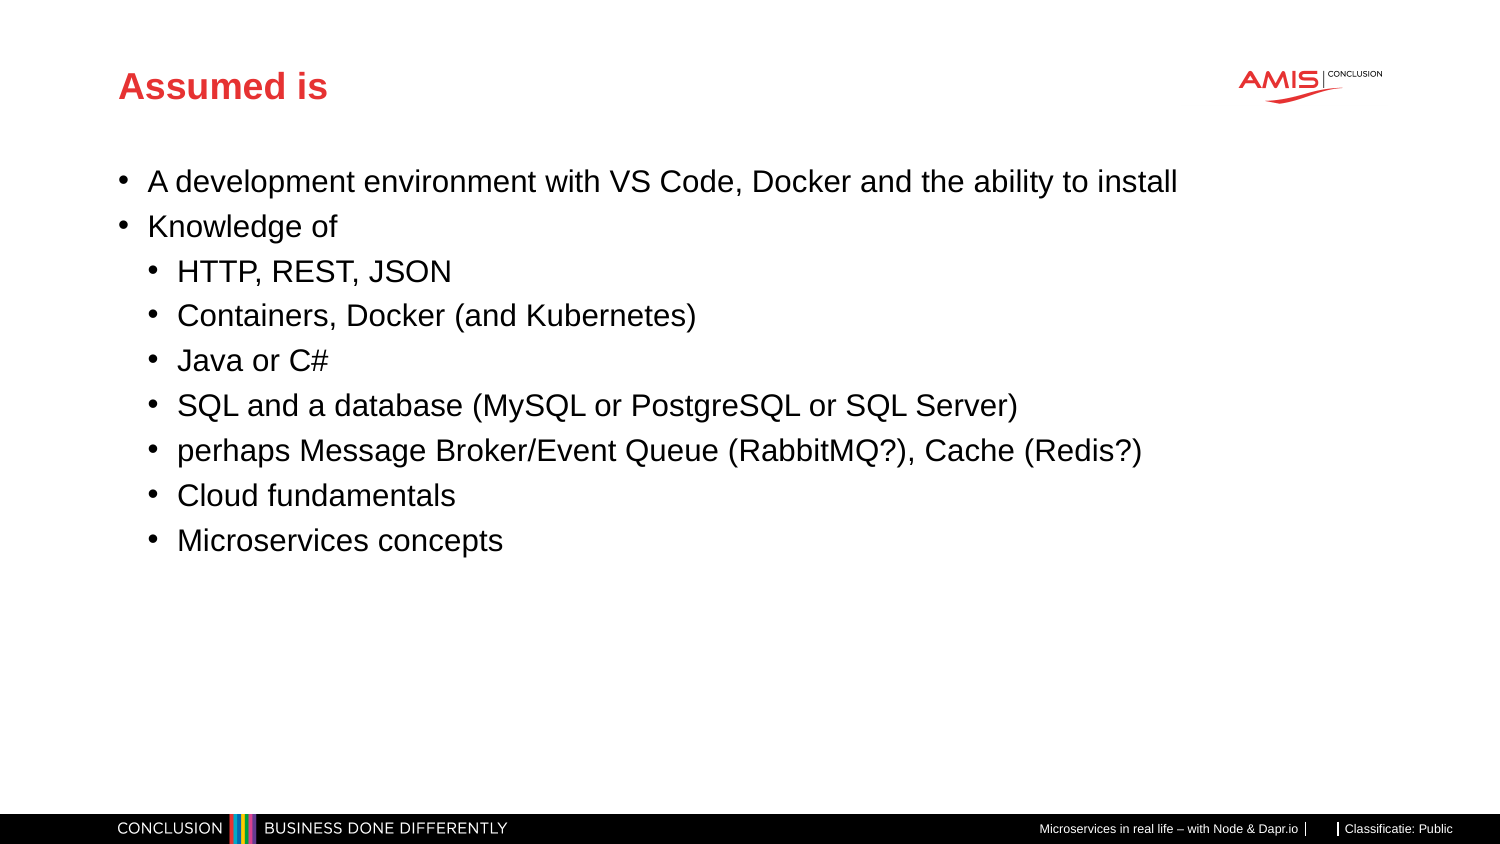

# Assumed is
A development environment with VS Code, Docker and the ability to install
Knowledge of
HTTP, REST, JSON
Containers, Docker (and Kubernetes)
Java or C#
SQL and a database (MySQL or PostgreSQL or SQL Server)
perhaps Message Broker/Event Queue (RabbitMQ?), Cache (Redis?)
Cloud fundamentals
Microservices concepts
Microservices in real life – with Node & Dapr.io